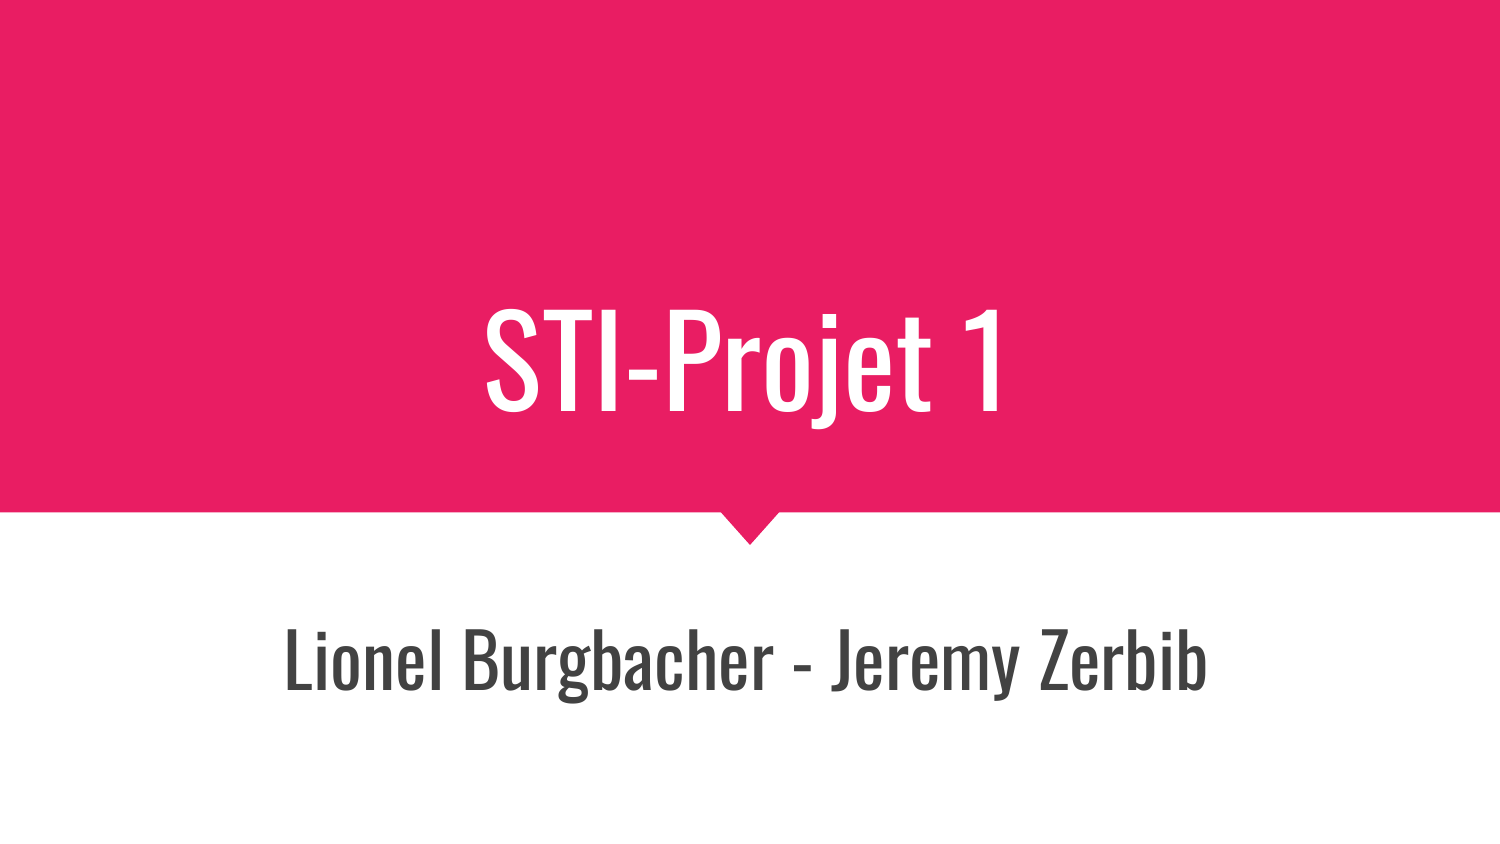

# STI-Projet 1
Lionel Burgbacher - Jeremy Zerbib